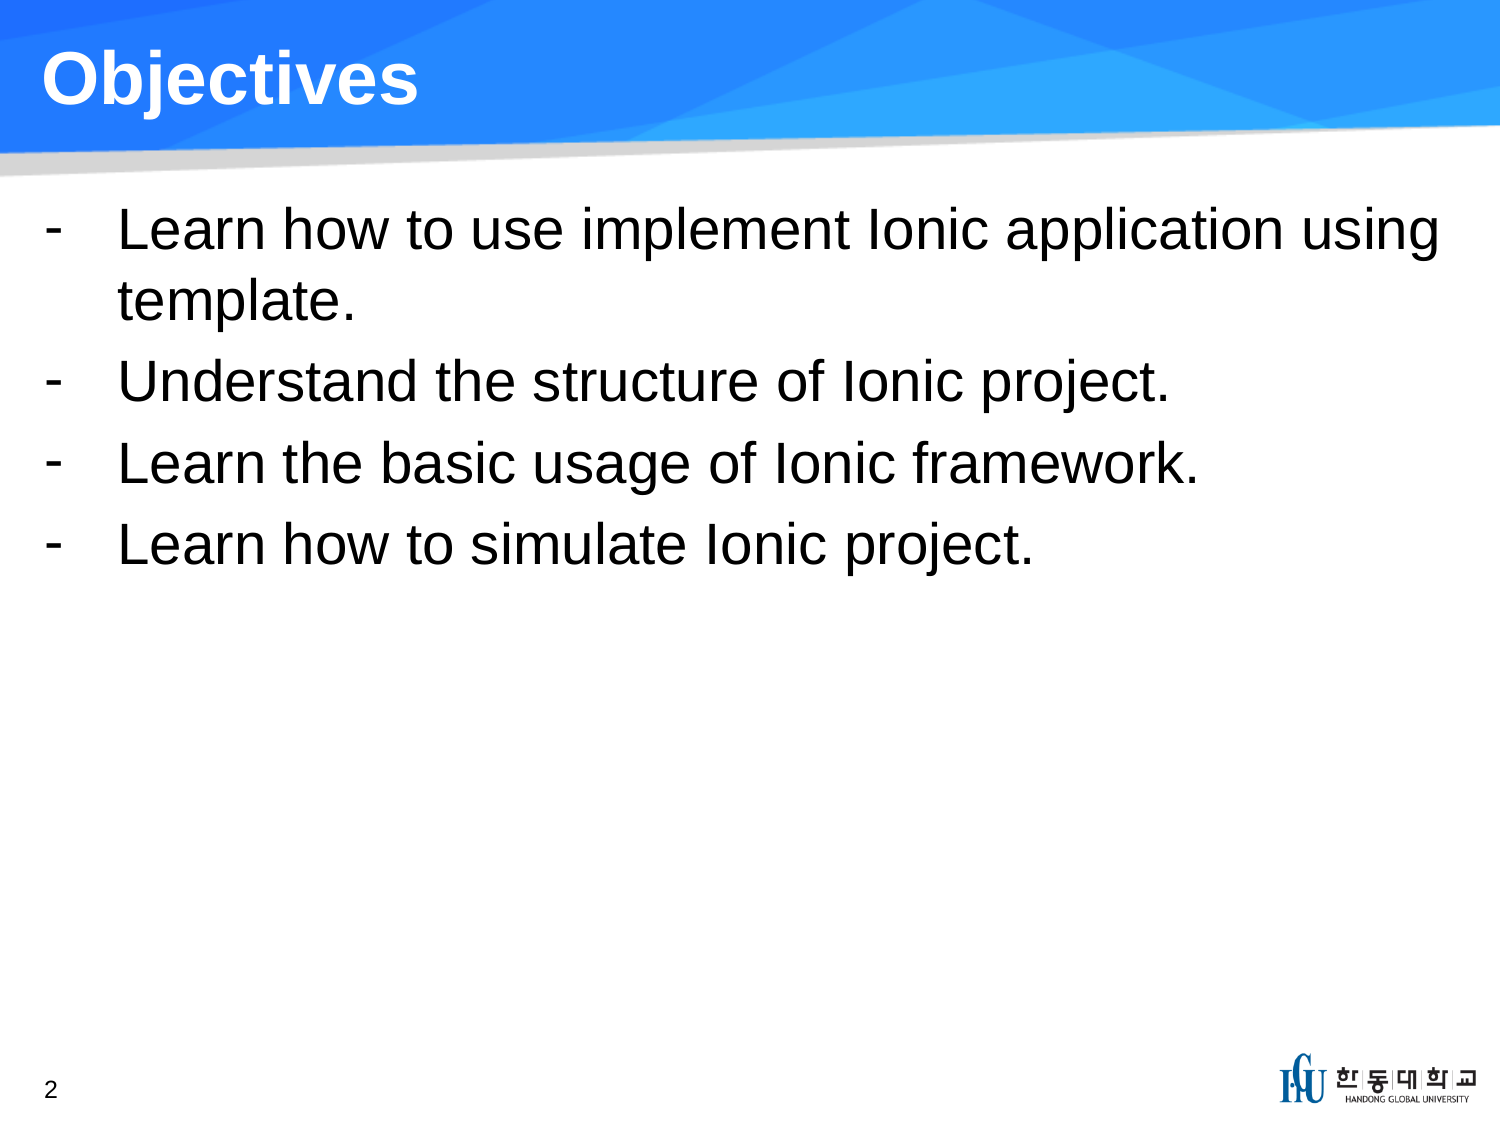

# Objectives
Learn how to use implement Ionic application using template.
Understand the structure of Ionic project.
Learn the basic usage of Ionic framework.
Learn how to simulate Ionic project.
2